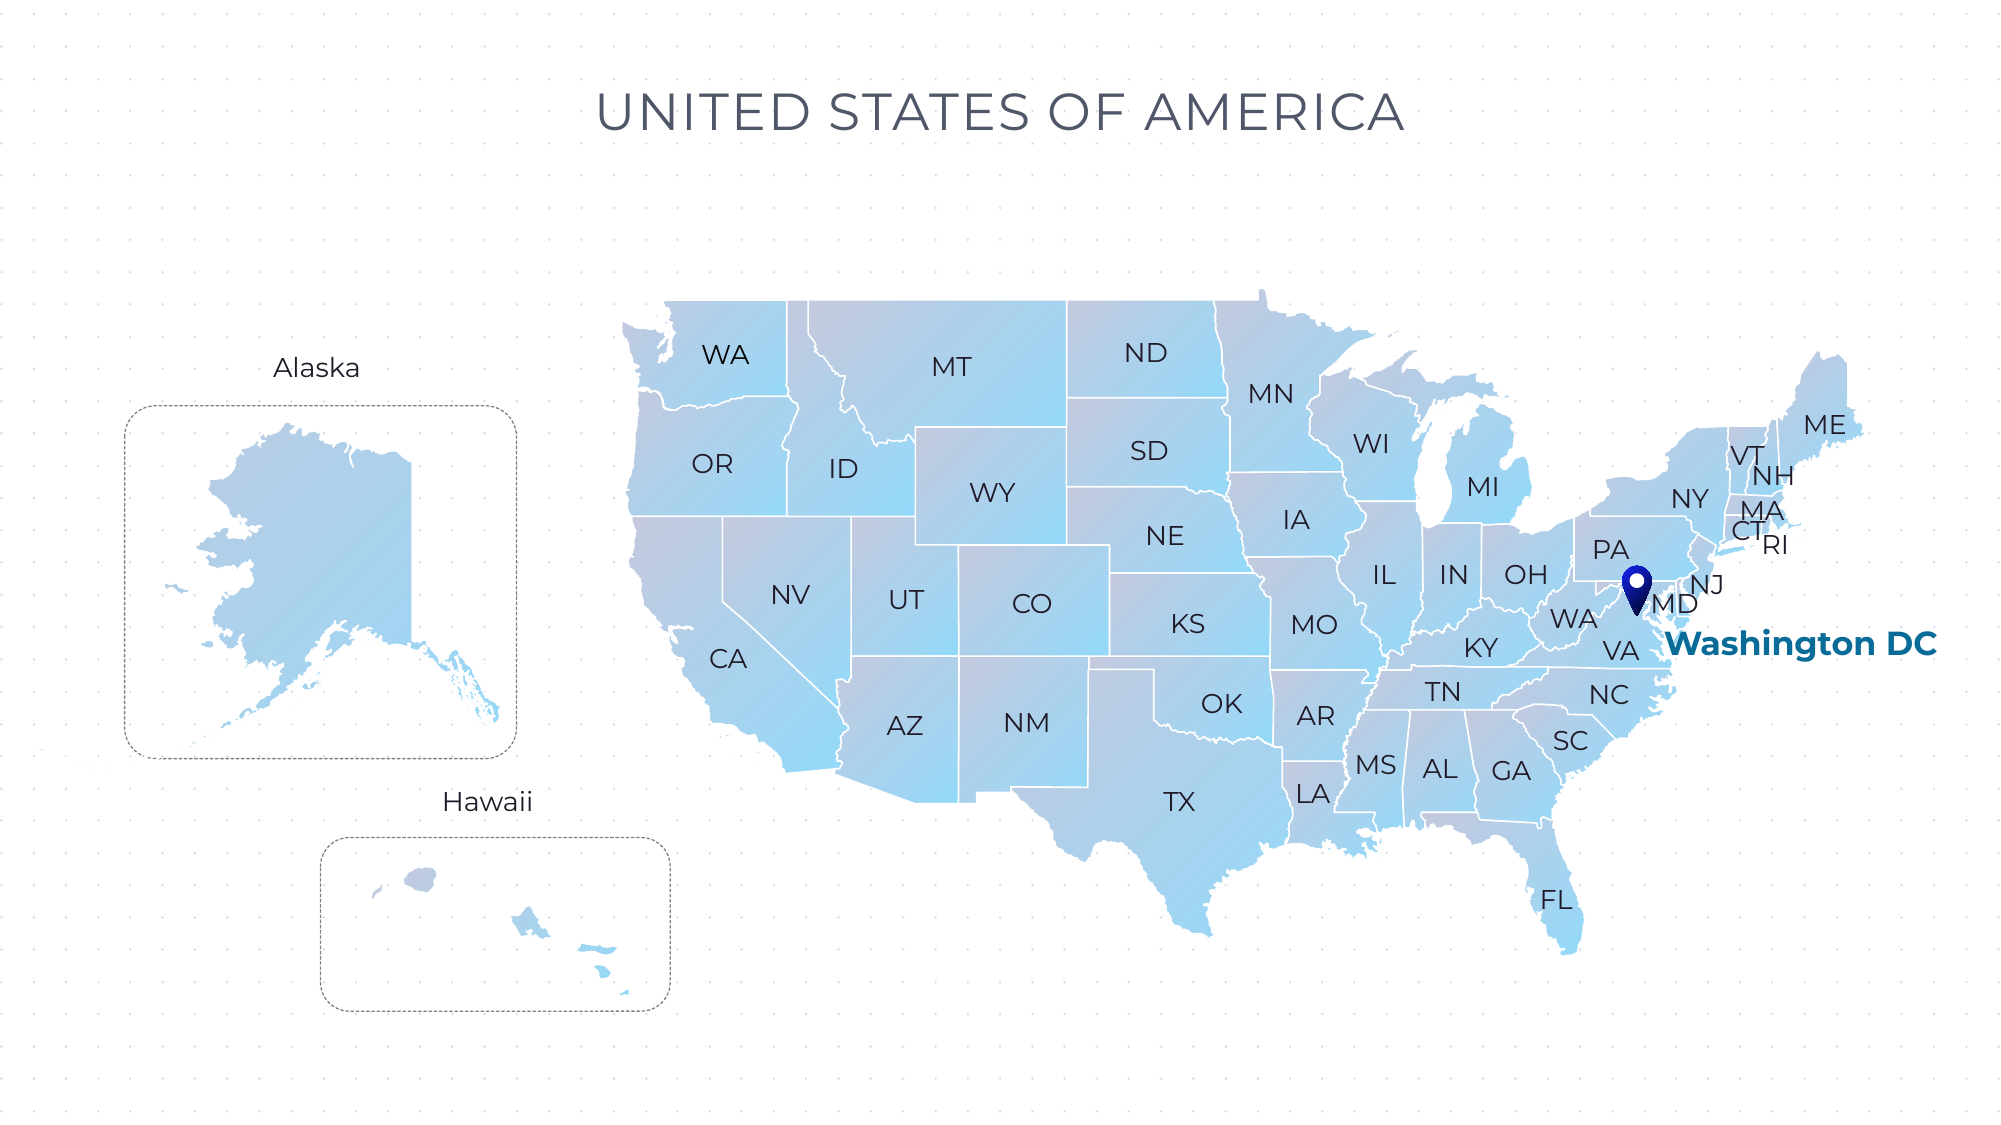

UNITED STATES OF AMERICA

ND
WA
MT
MN
ME
WI
SD
VT
OR
ID
NH
MI
WY
NY
MA
IA
CT
NE
RI
PA
IL
IN
OH
NJ
NV
UT
CO
MD
WA
KS
MO
Washington DC
KY
VA
CA
TN
NC
OK
AR
NM
AZ
SC
MS
AL
GA
LA
TX
FL
Alaska
Hawaii